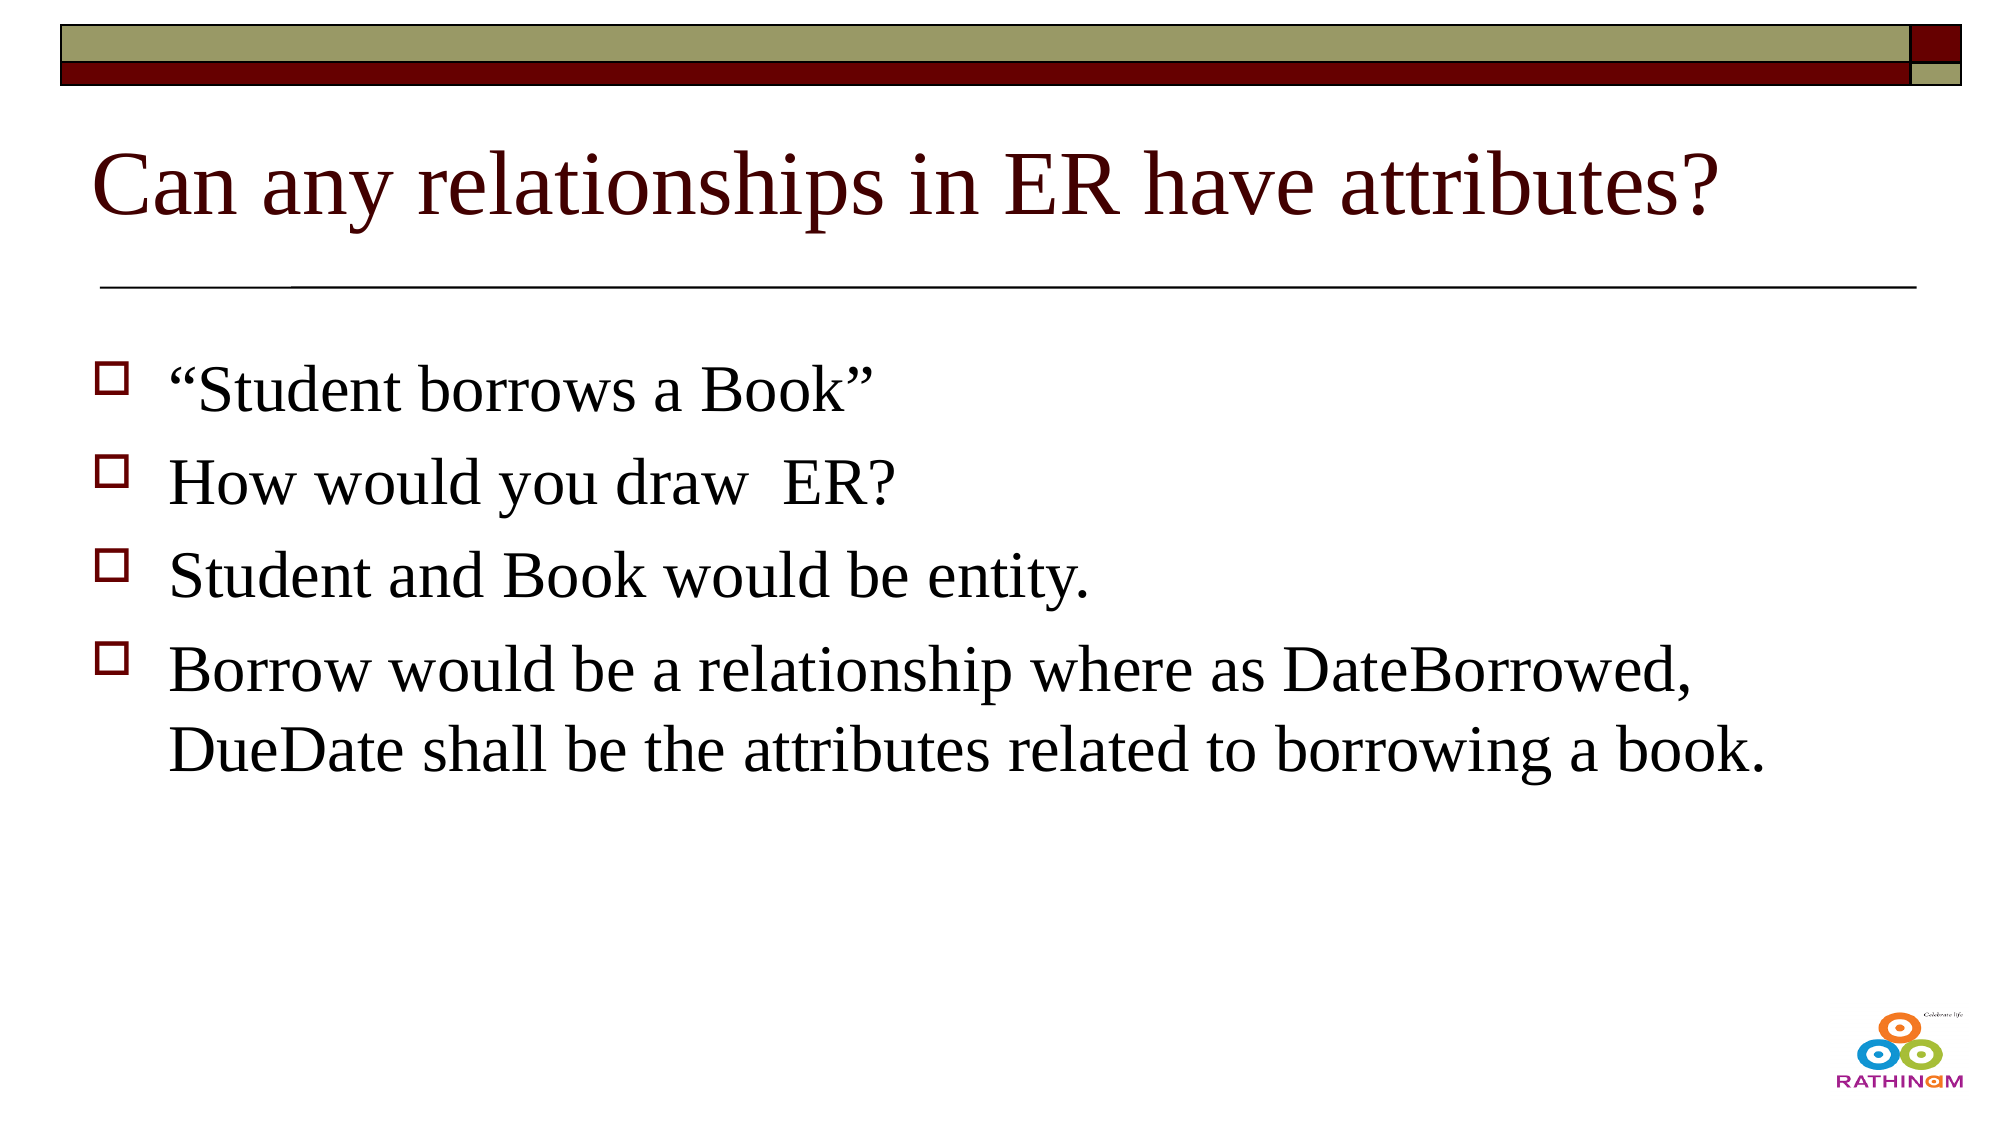

# Can any relationships in ER have attributes?
“Student borrows a Book”
How would you draw  ER?
Student and Book would be entity.
Borrow would be a relationship where as DateBorrowed, DueDate shall be the attributes related to borrowing a book.